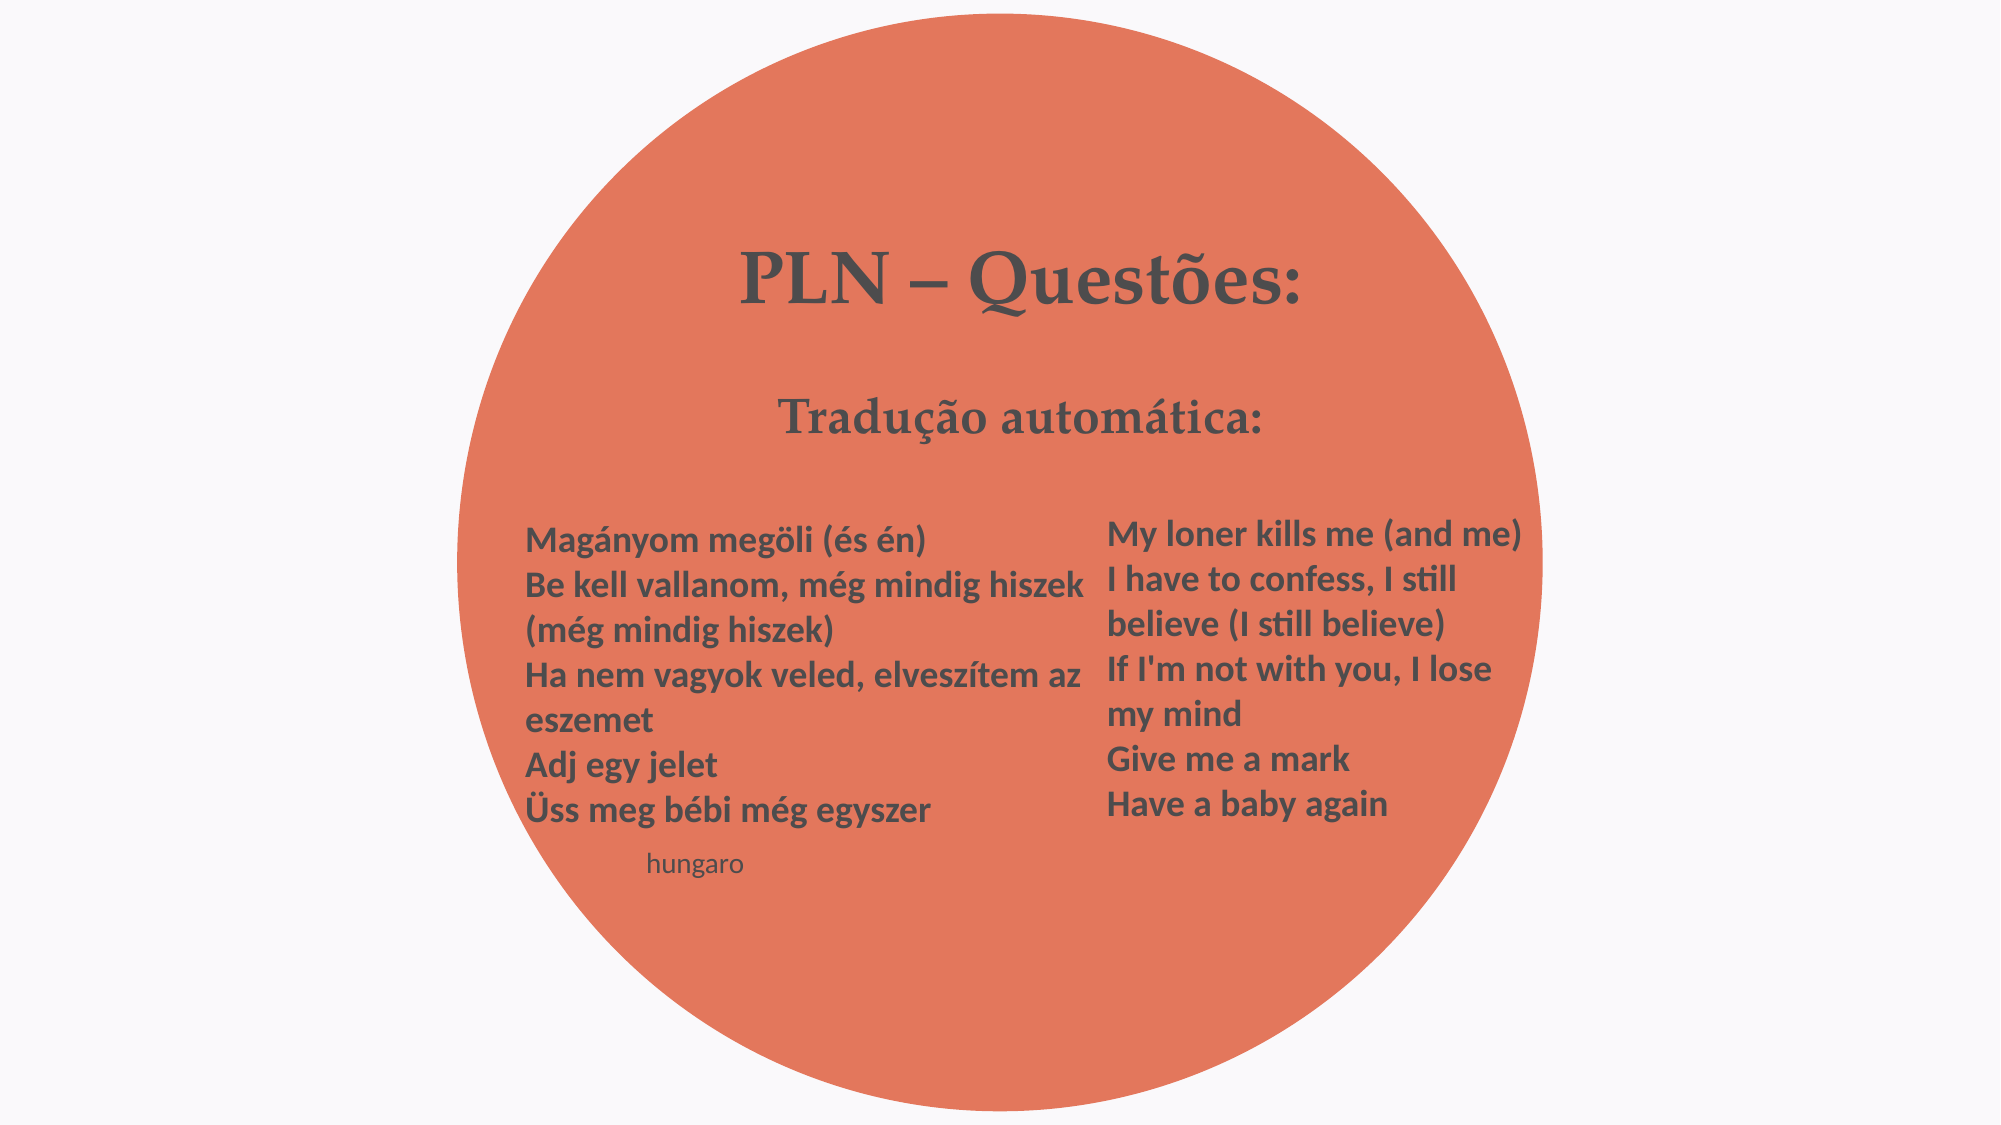

PLN – Questões:
Tradução automática:
My loner kills me (and me)
I have to confess, I still believe (I still believe)
If I'm not with you, I lose my mind
Give me a mark
Have a baby again
Magányom megöli (és én)
Be kell vallanom, még mindig hiszek (még mindig hiszek)
Ha nem vagyok veled, elveszítem az eszemet
Adj egy jelet
Üss meg bébi még egyszer

hungaro